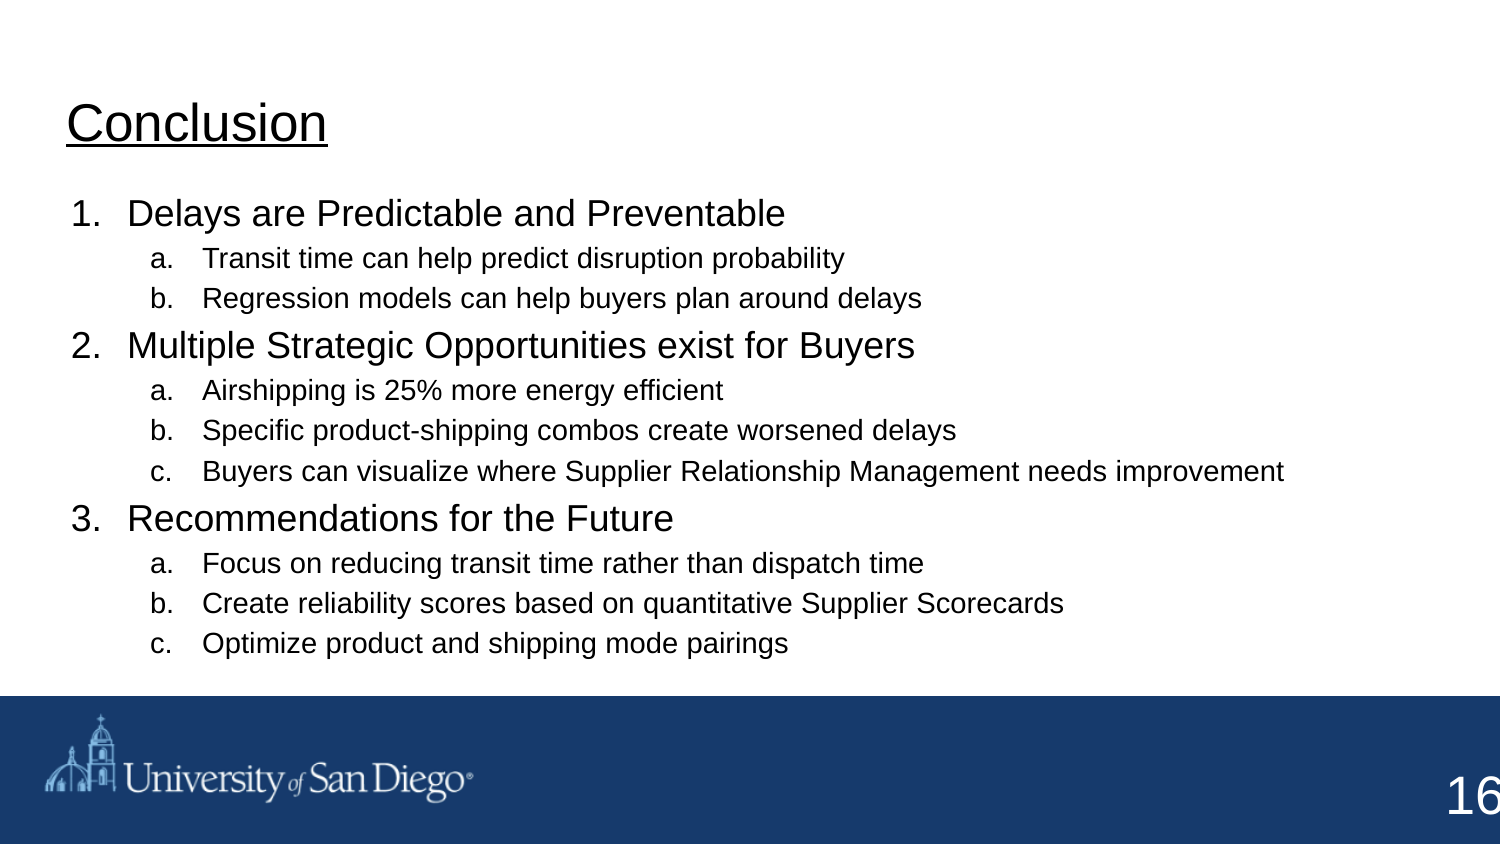

# Conclusion
Delays are Predictable and Preventable
Transit time can help predict disruption probability
Regression models can help buyers plan around delays
Multiple Strategic Opportunities exist for Buyers
Airshipping is 25% more energy efficient
Specific product-shipping combos create worsened delays
Buyers can visualize where Supplier Relationship Management needs improvement
Recommendations for the Future
Focus on reducing transit time rather than dispatch time
Create reliability scores based on quantitative Supplier Scorecards
Optimize product and shipping mode pairings
16